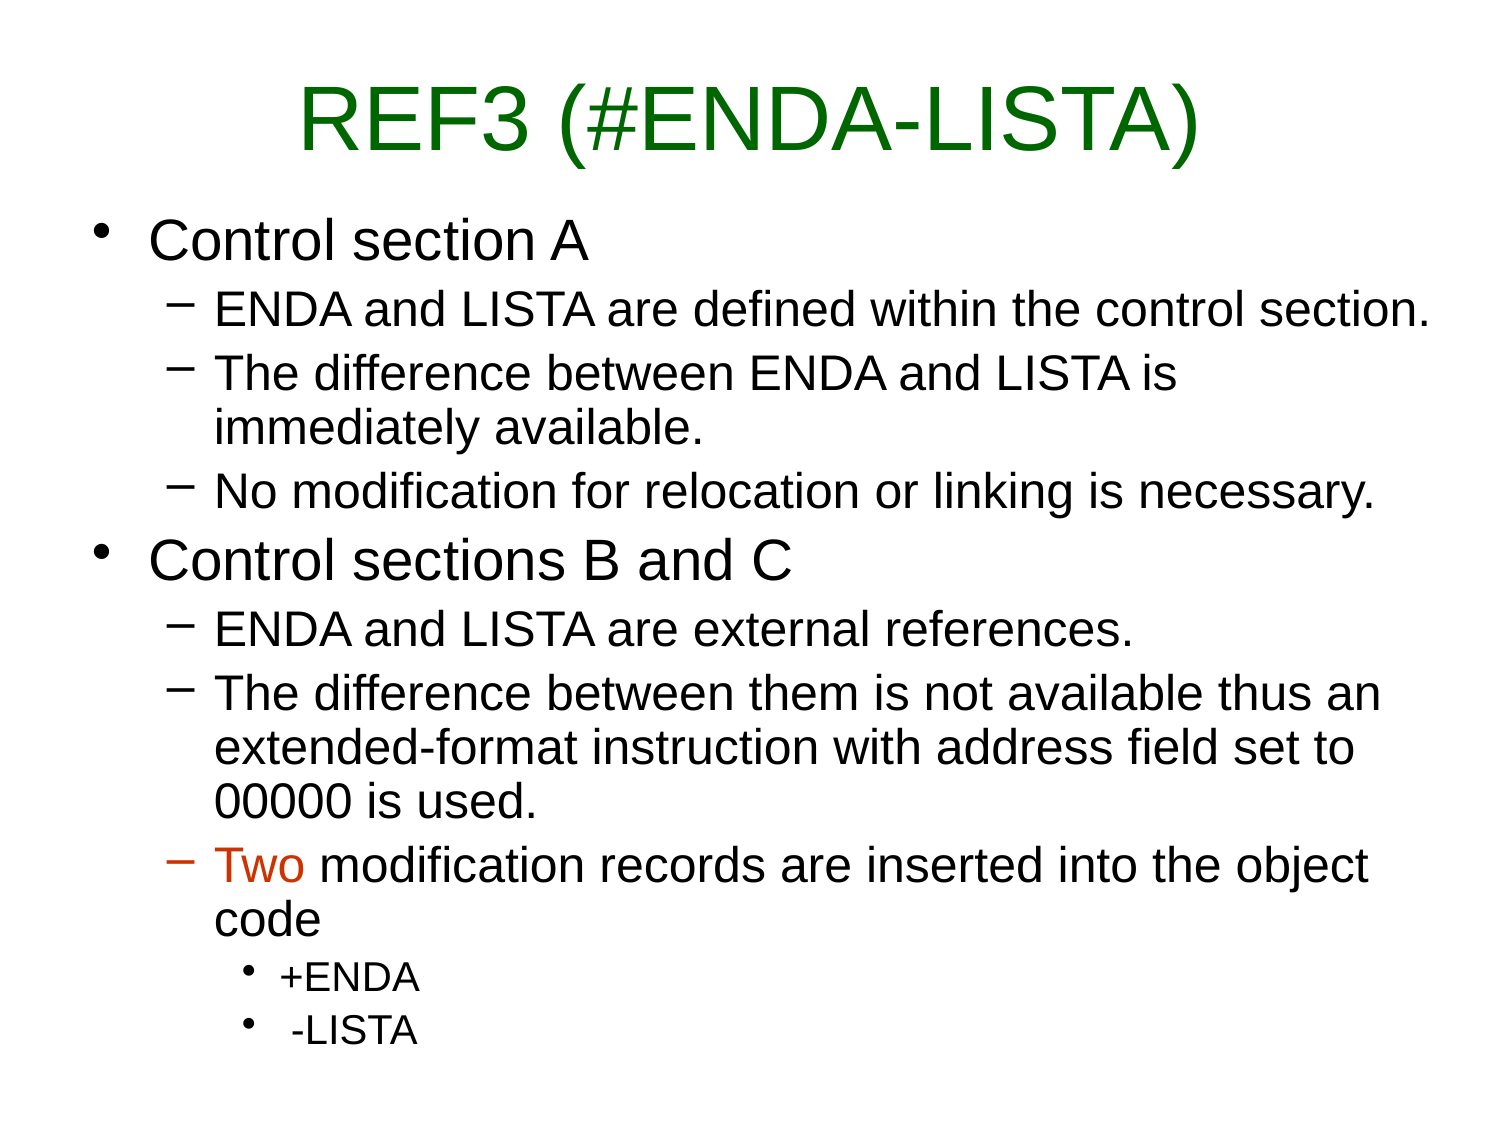

REF3 (#ENDA-LISTA)
Control section A
ENDA and LISTA are defined within the control section.
The difference between ENDA and LISTA is immediately available.
No modification for relocation or linking is necessary.
Control sections B and C
ENDA and LISTA are external references.
The difference between them is not available thus an extended-format instruction with address field set to 00000 is used.
Two modification records are inserted into the object code
+ENDA
 -LISTA